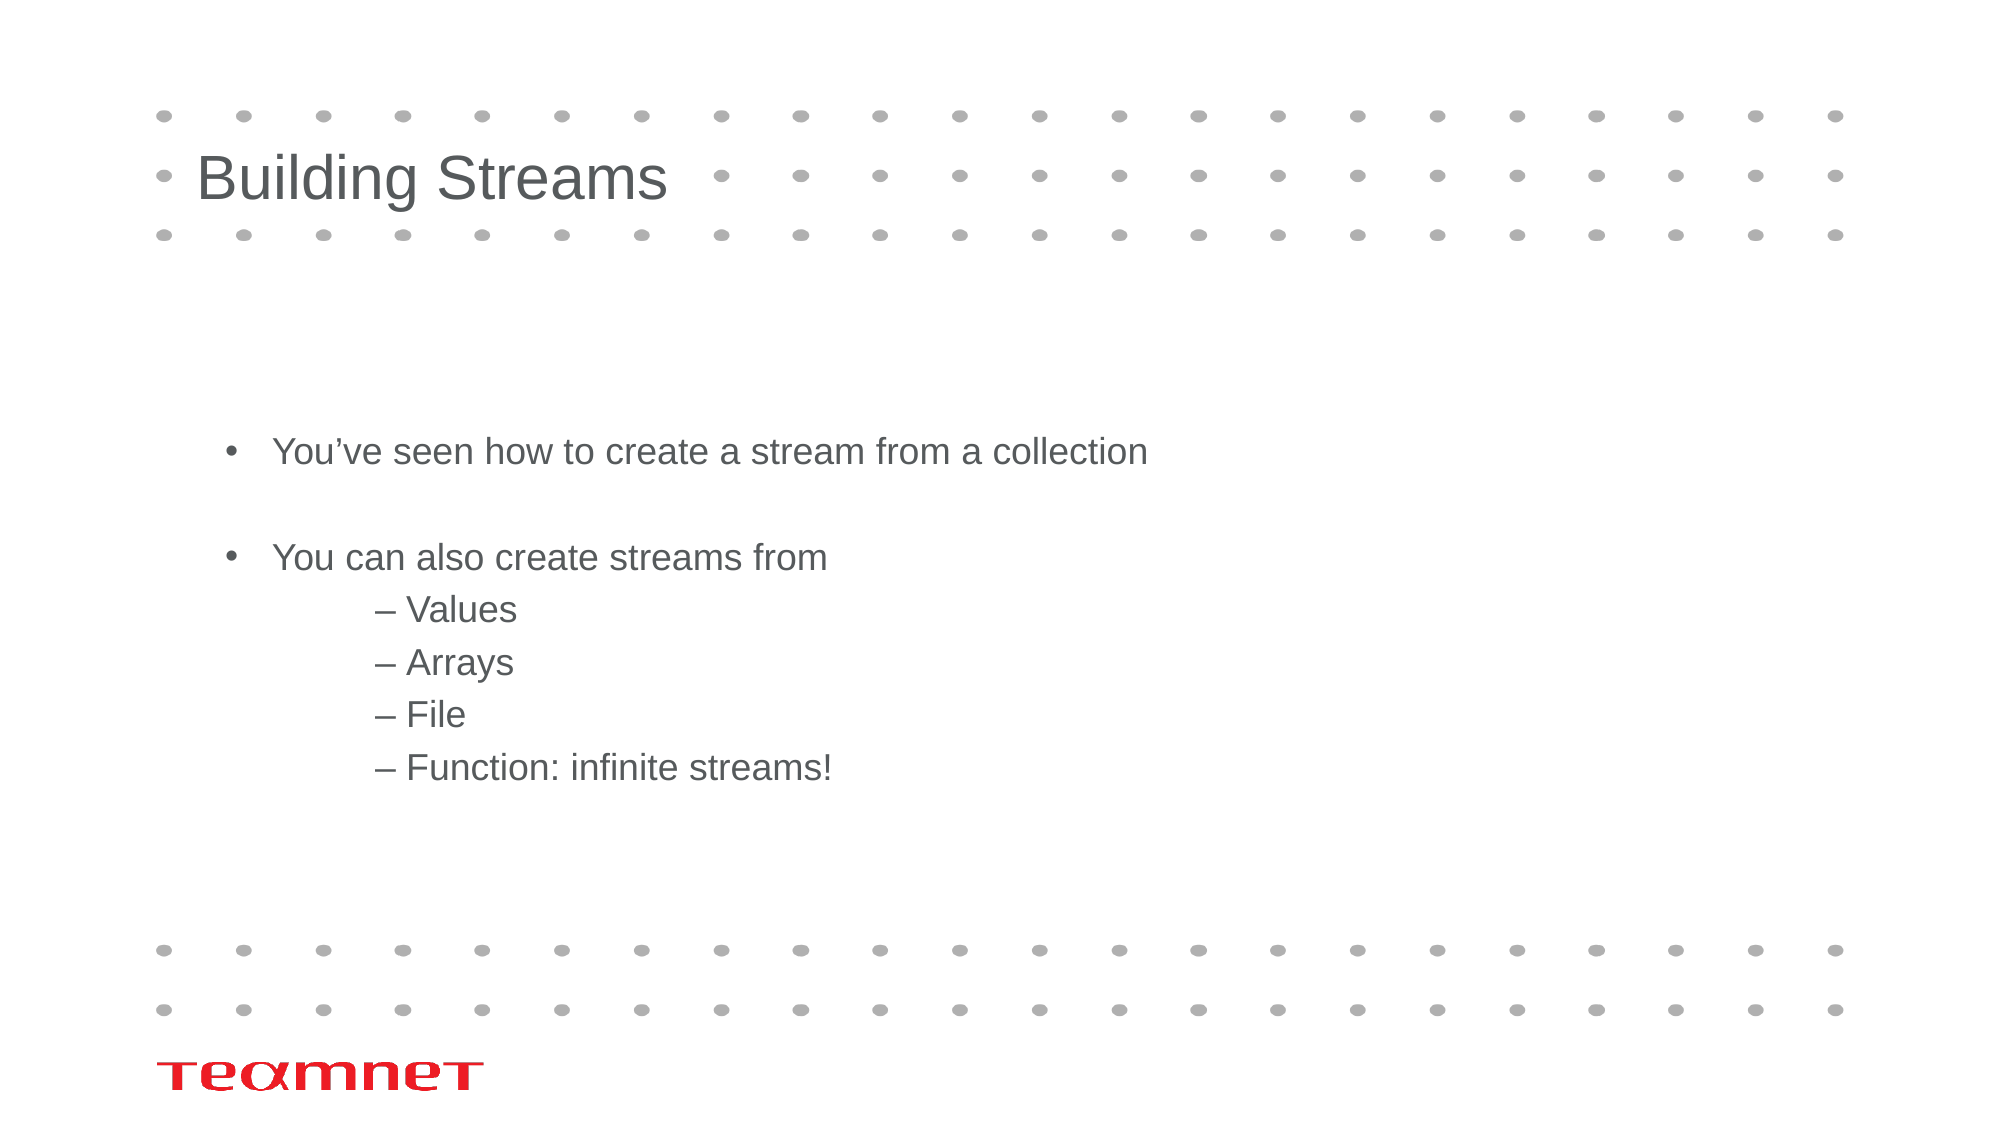

# Building Streams
You’ve seen how to create a stream from a collection

You can also create streams from
	– Values
	– Arrays
	– File
	– Function: infinite streams!